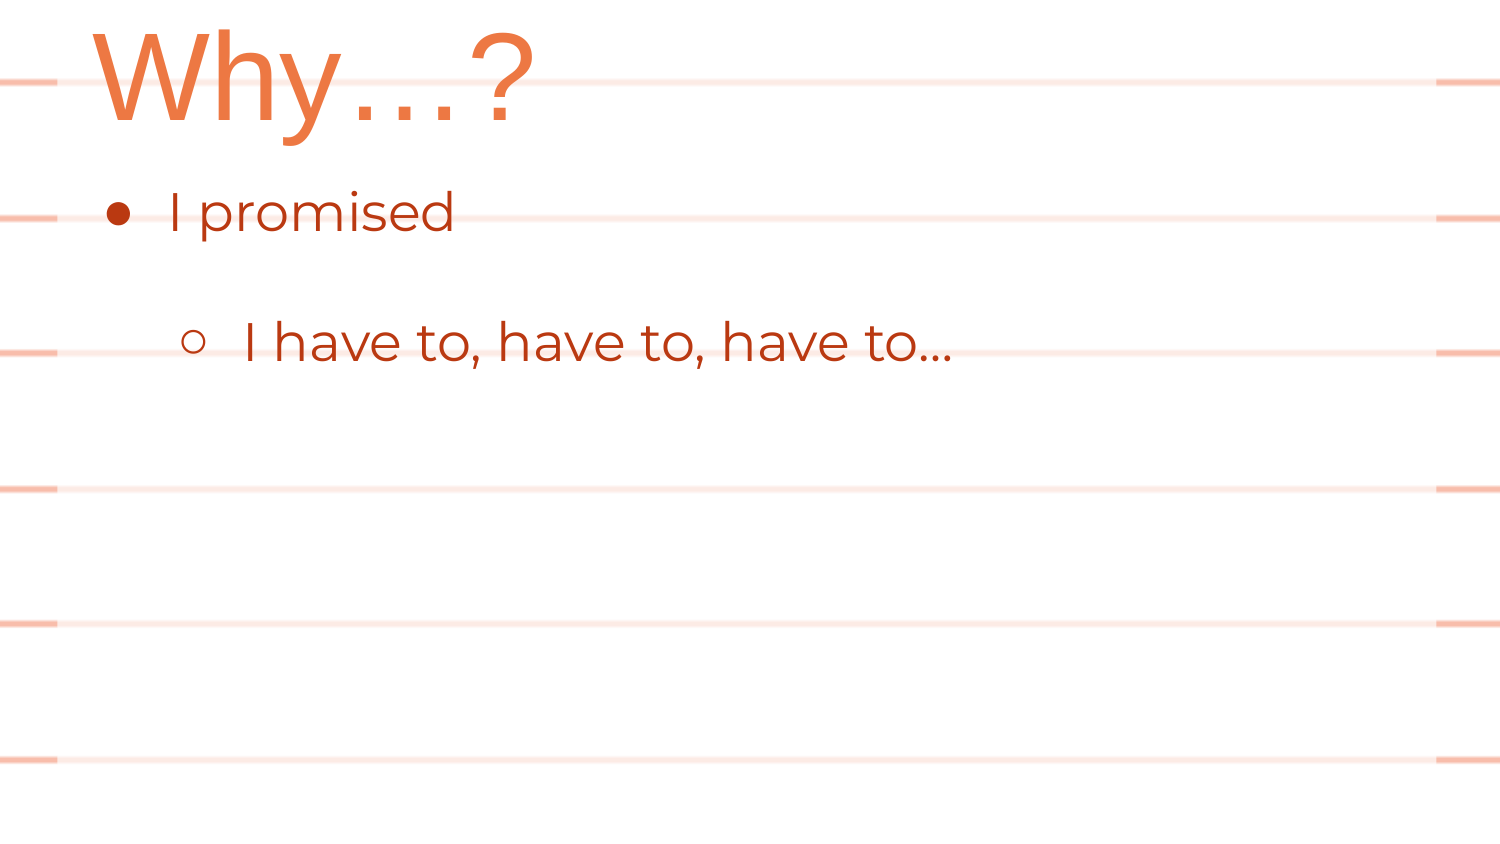

Why…?

I promised

I have to, have to, have to…